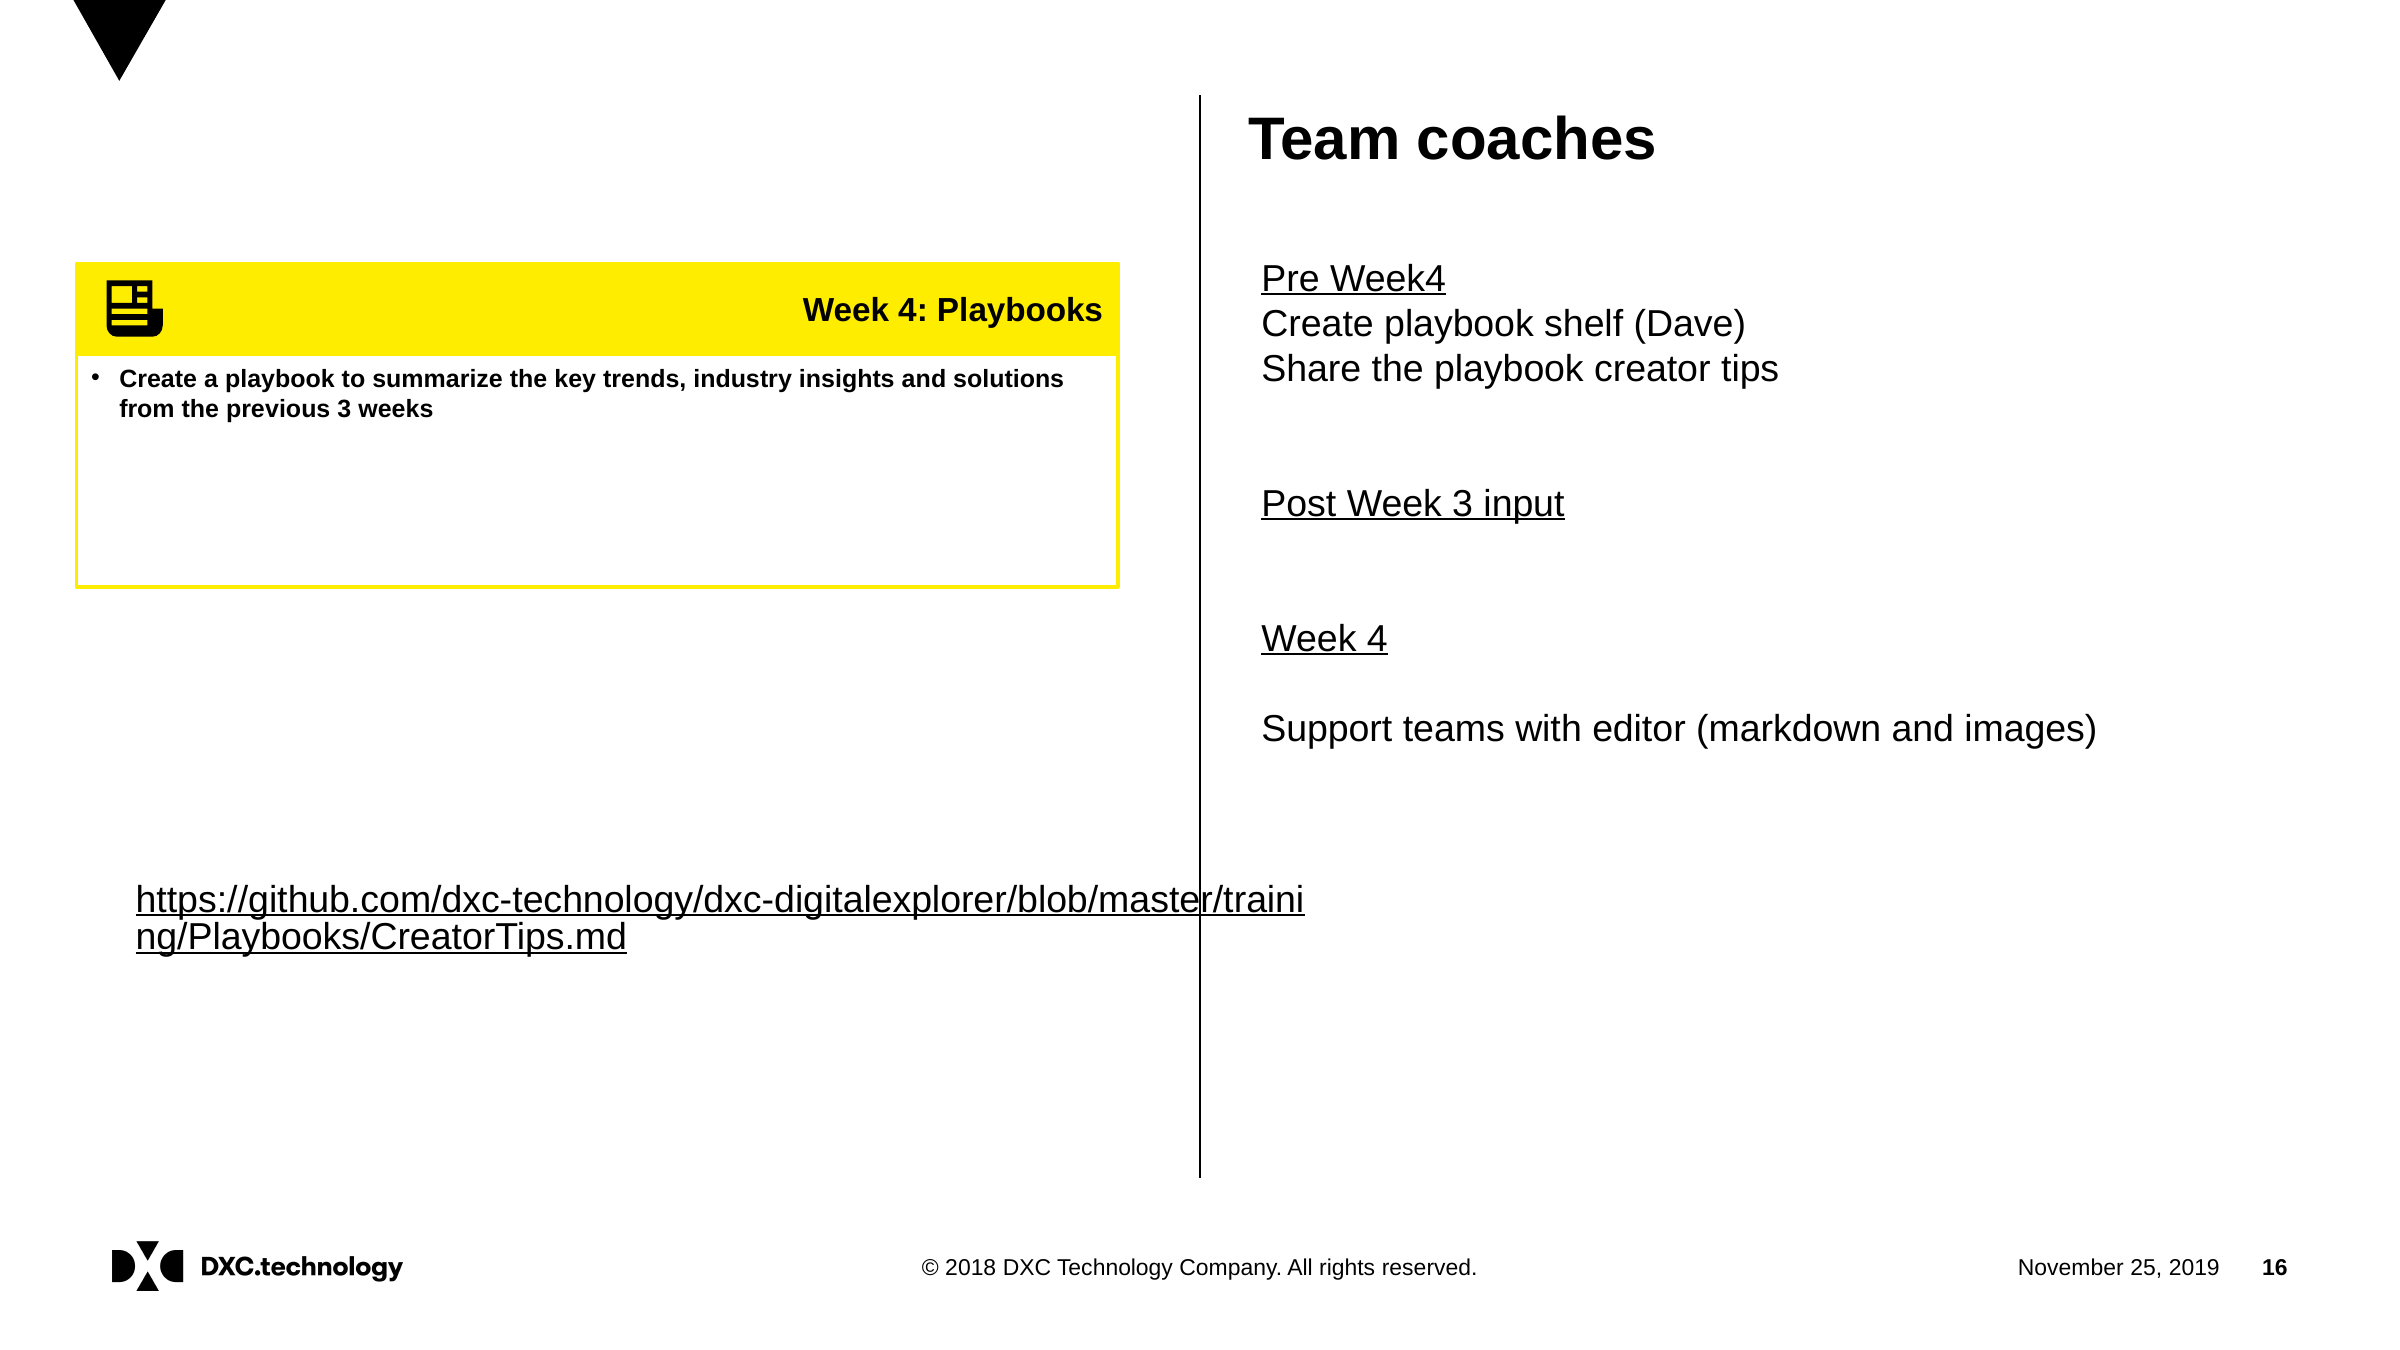

Team coaches
Pre Week4
Create playbook shelf (Dave)
Share the playbook creator tips

Post Week 3 input

Week 4

Support teams with editor (markdown and images)

Week 4: Playbooks

Create a playbook to summarize the key trends, industry insights and solutions from the previous 3 weeks
https://github.com/dxc-technology/dxc-digitalexplorer/blob/master/training/Playbooks/CreatorTips.md